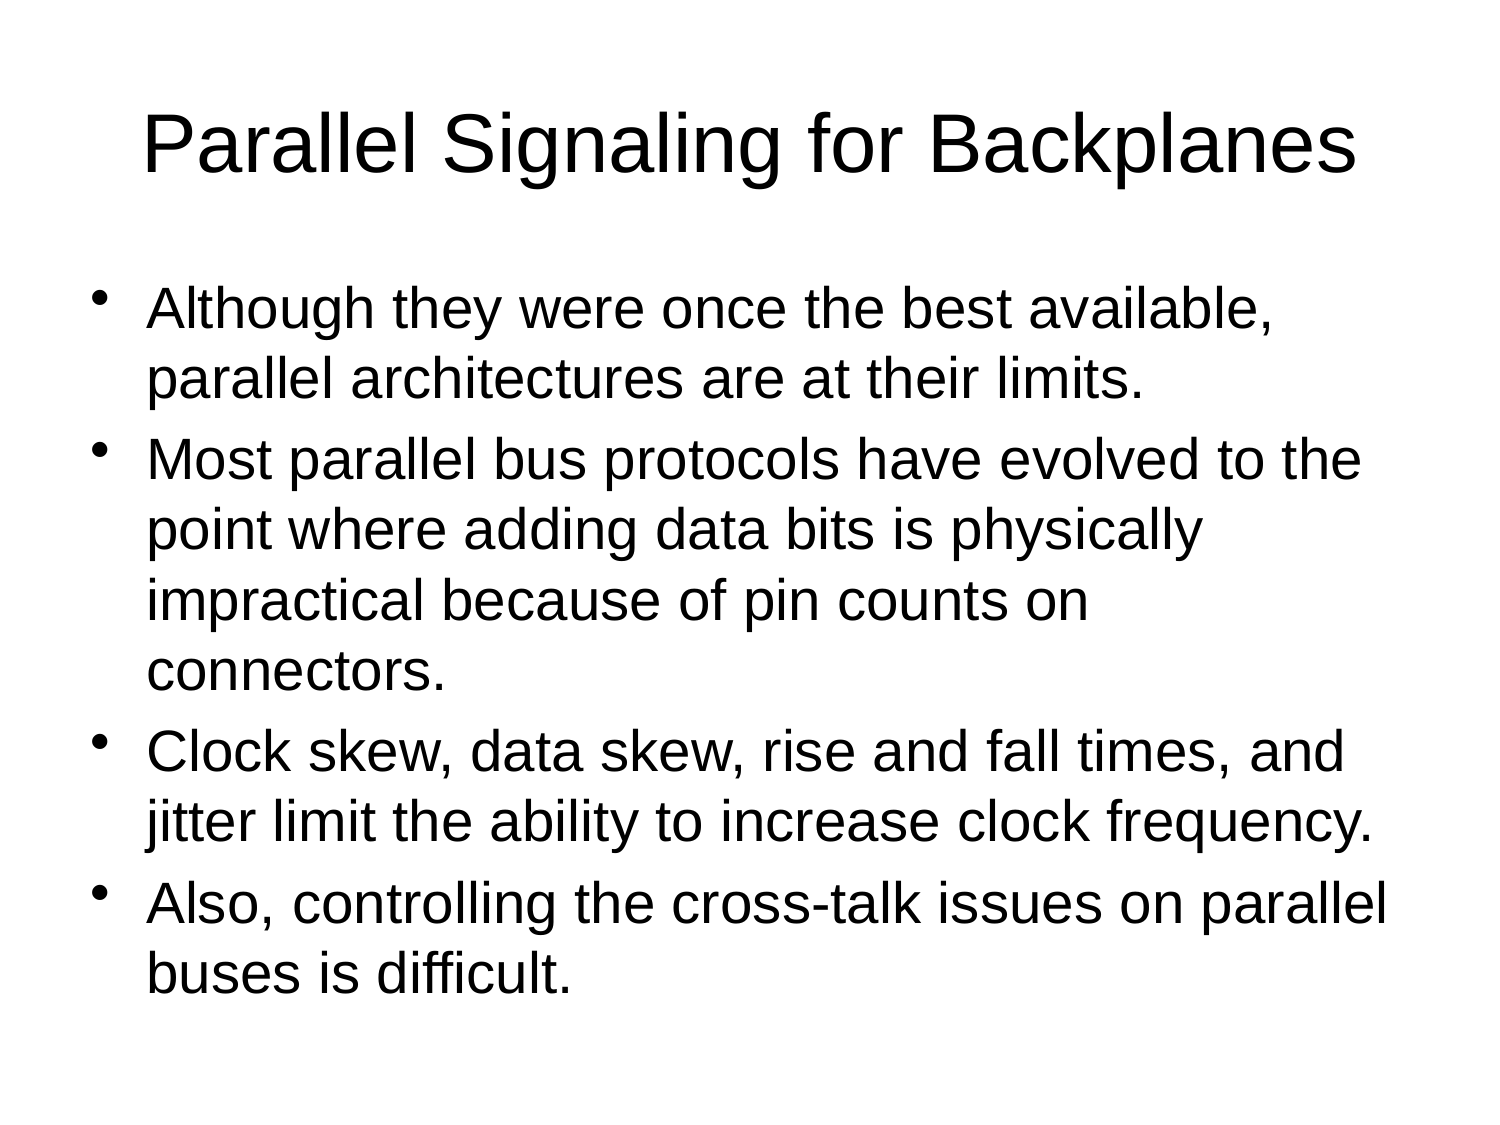

# Parallel Signaling for Backplanes
Although they were once the best available, parallel architectures are at their limits.
Most parallel bus protocols have evolved to the point where adding data bits is physically impractical because of pin counts on connectors.
Clock skew, data skew, rise and fall times, and jitter limit the ability to increase clock frequency.
Also, controlling the cross-talk issues on parallel buses is difficult.